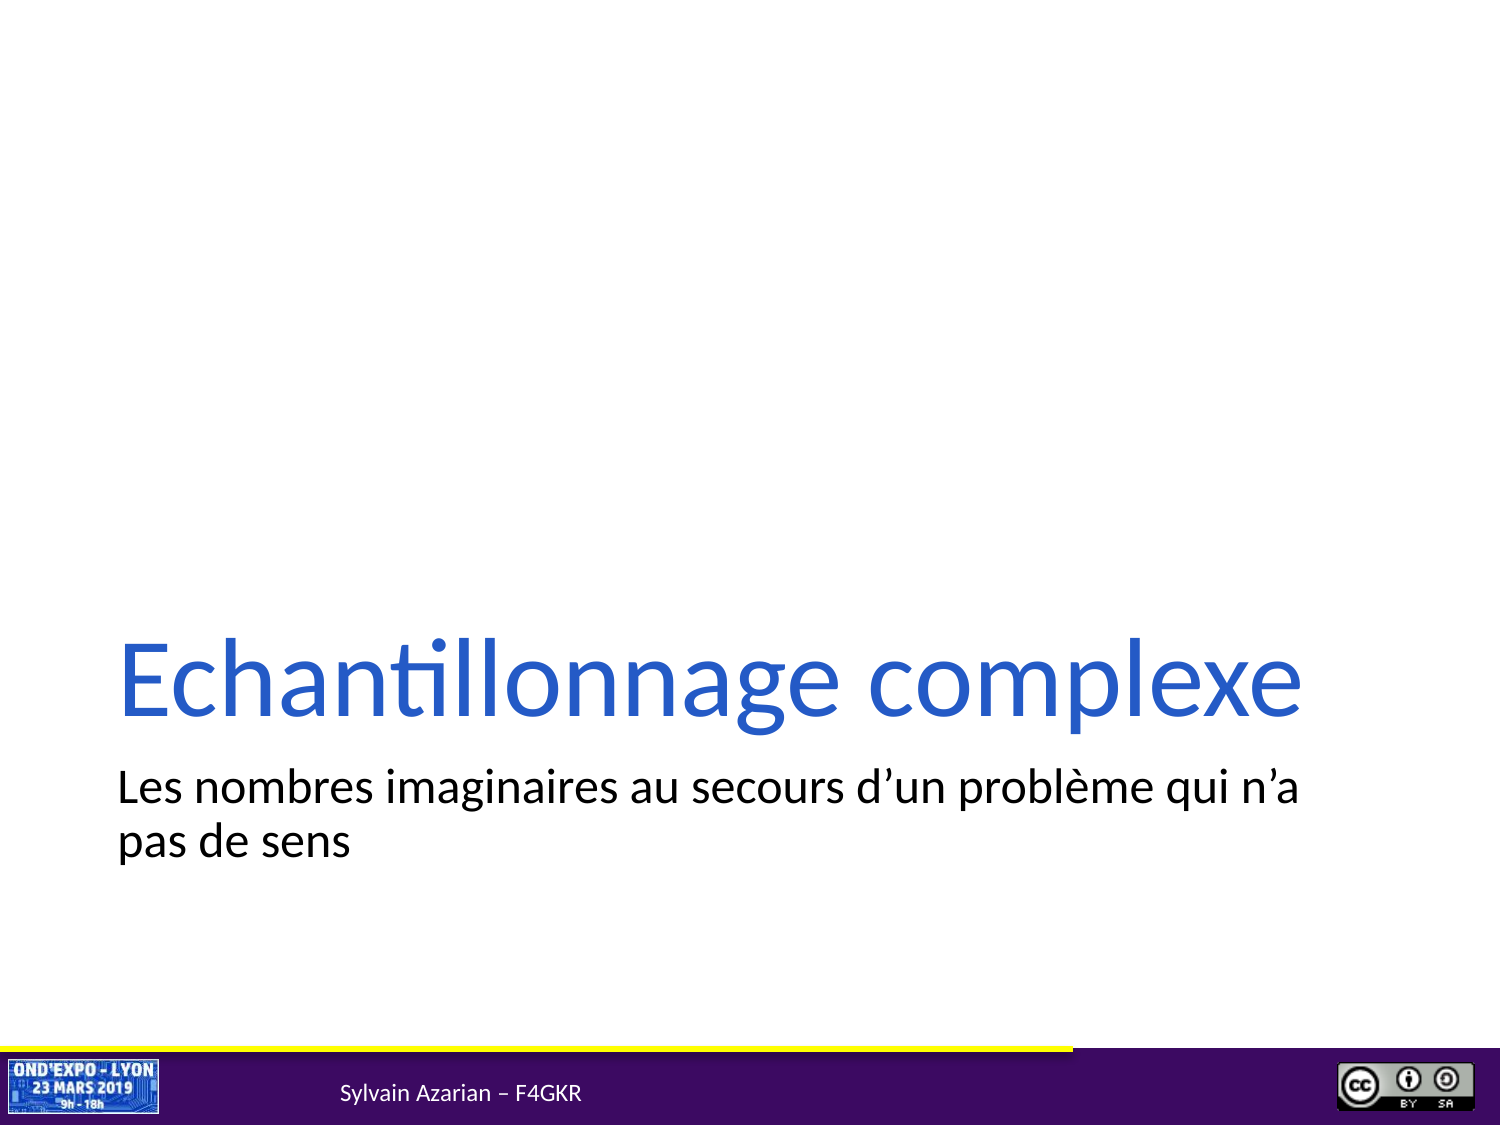

# Echantillonnage complexe
Les nombres imaginaires au secours d’un problème qui n’a pas de sens